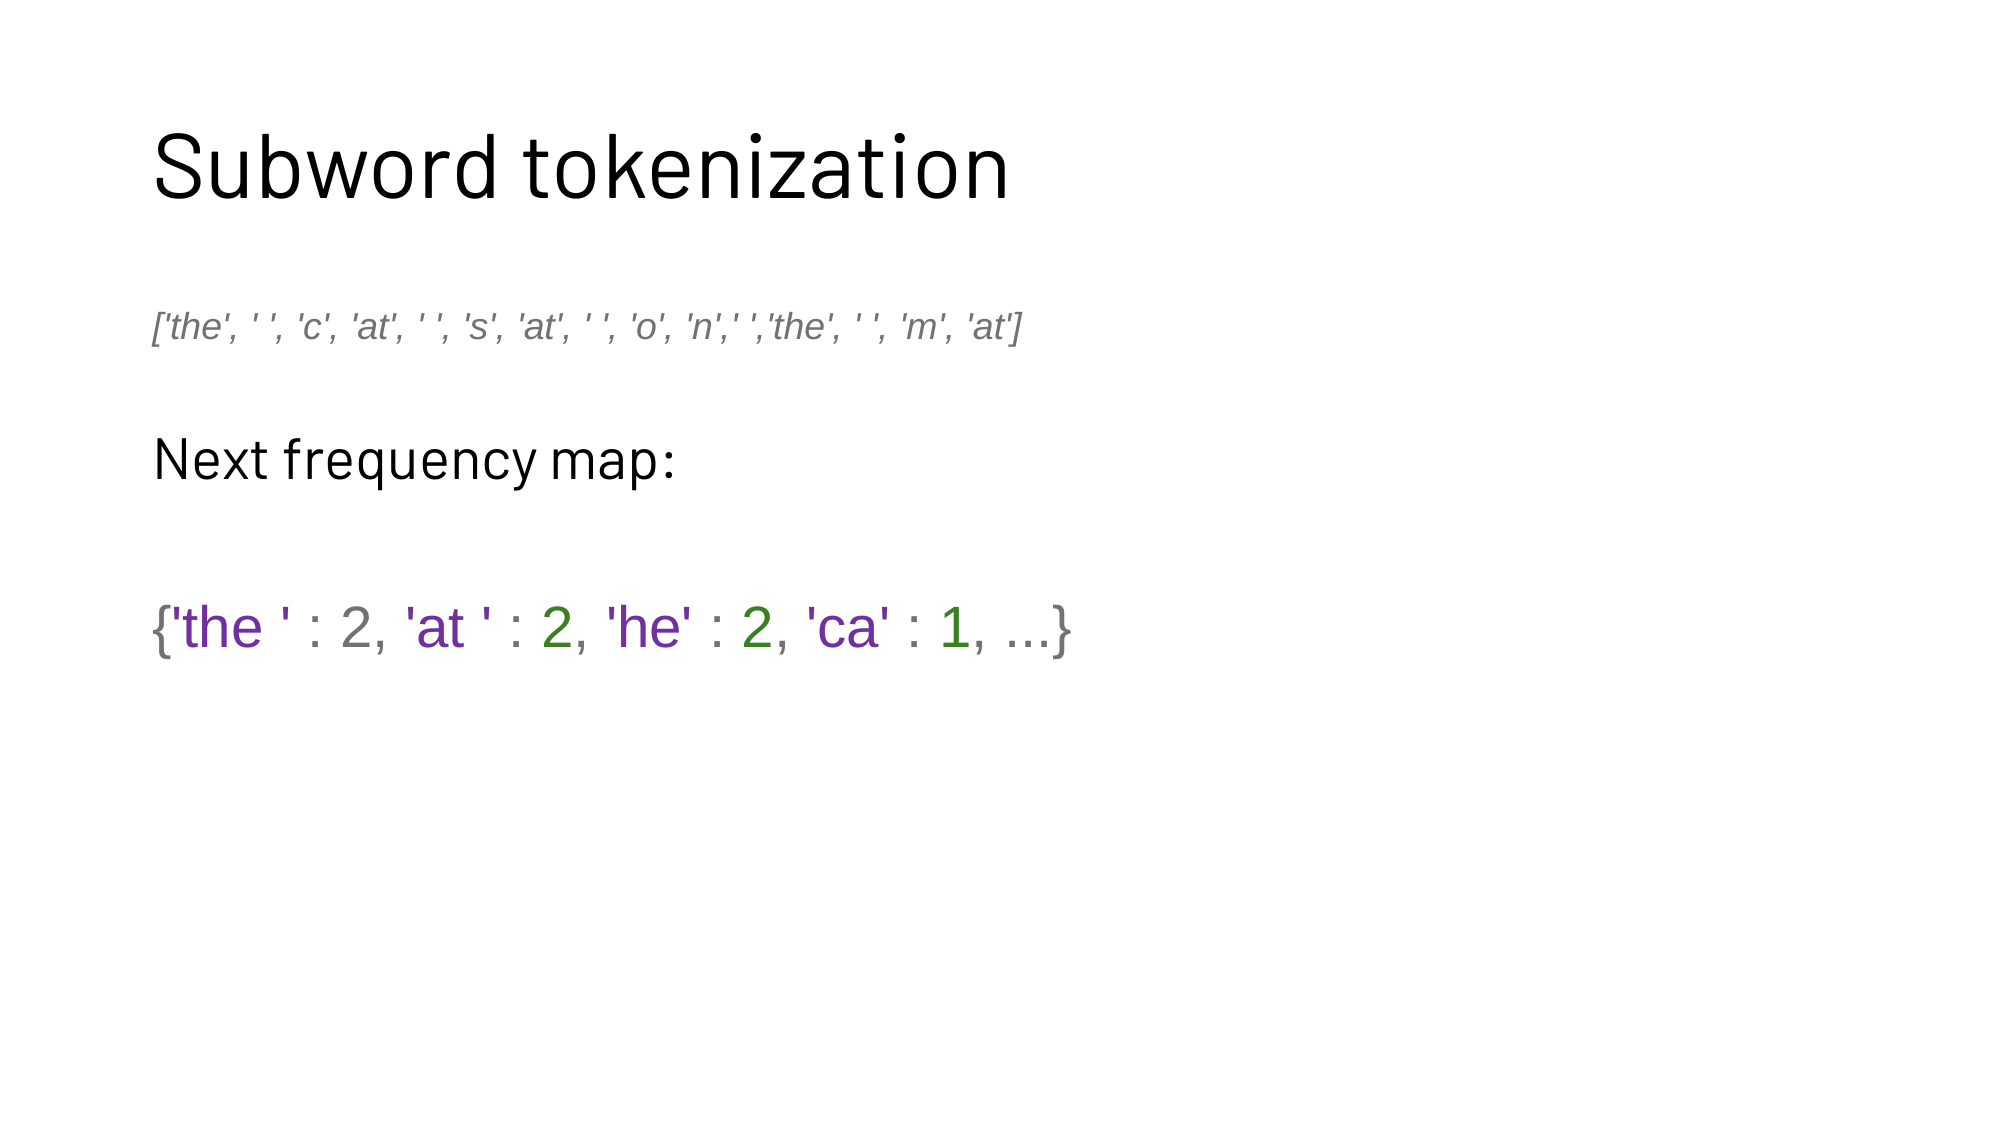

# Subword tokenization
['the', ' ', 'c', 'at', ' ', 's', 'at', ' ', 'o', 'n',' ','the', ' ', 'm', 'at']

Next frequency map:

{'the ' : 2, 'at ' : 2, 'he' : 2, 'ca' : 1, ...}